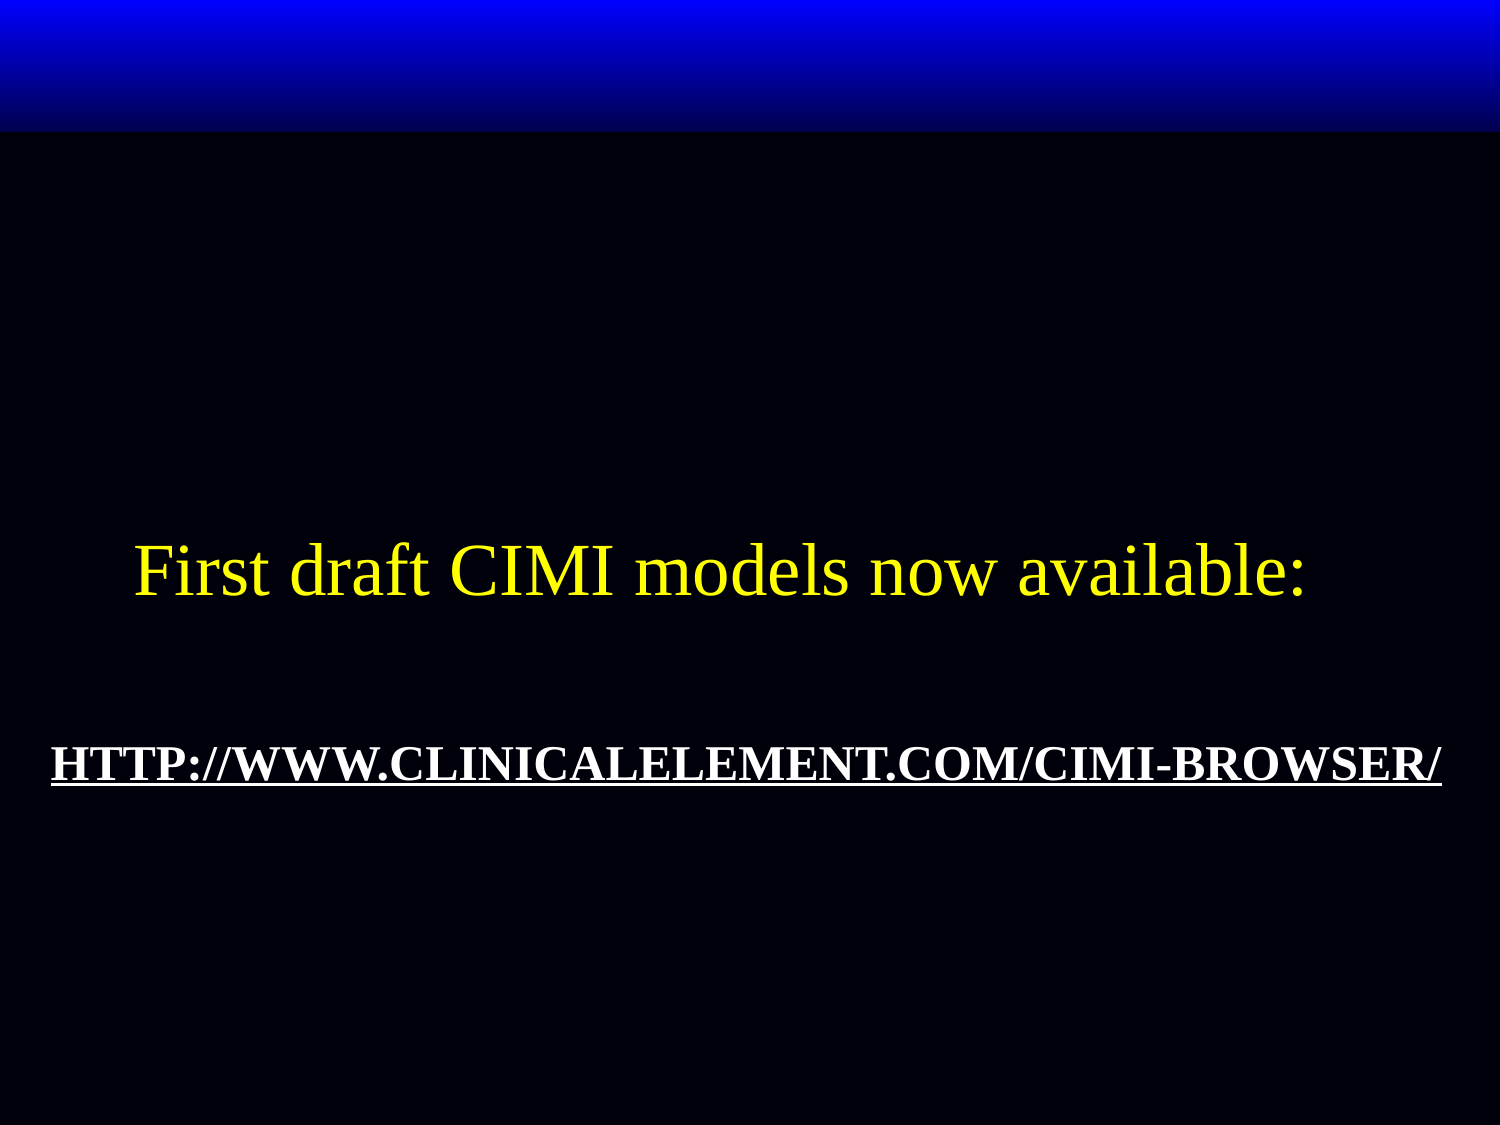

First draft CIMI models now available:

# http://www.clinicalelement.com/cimi-browser/